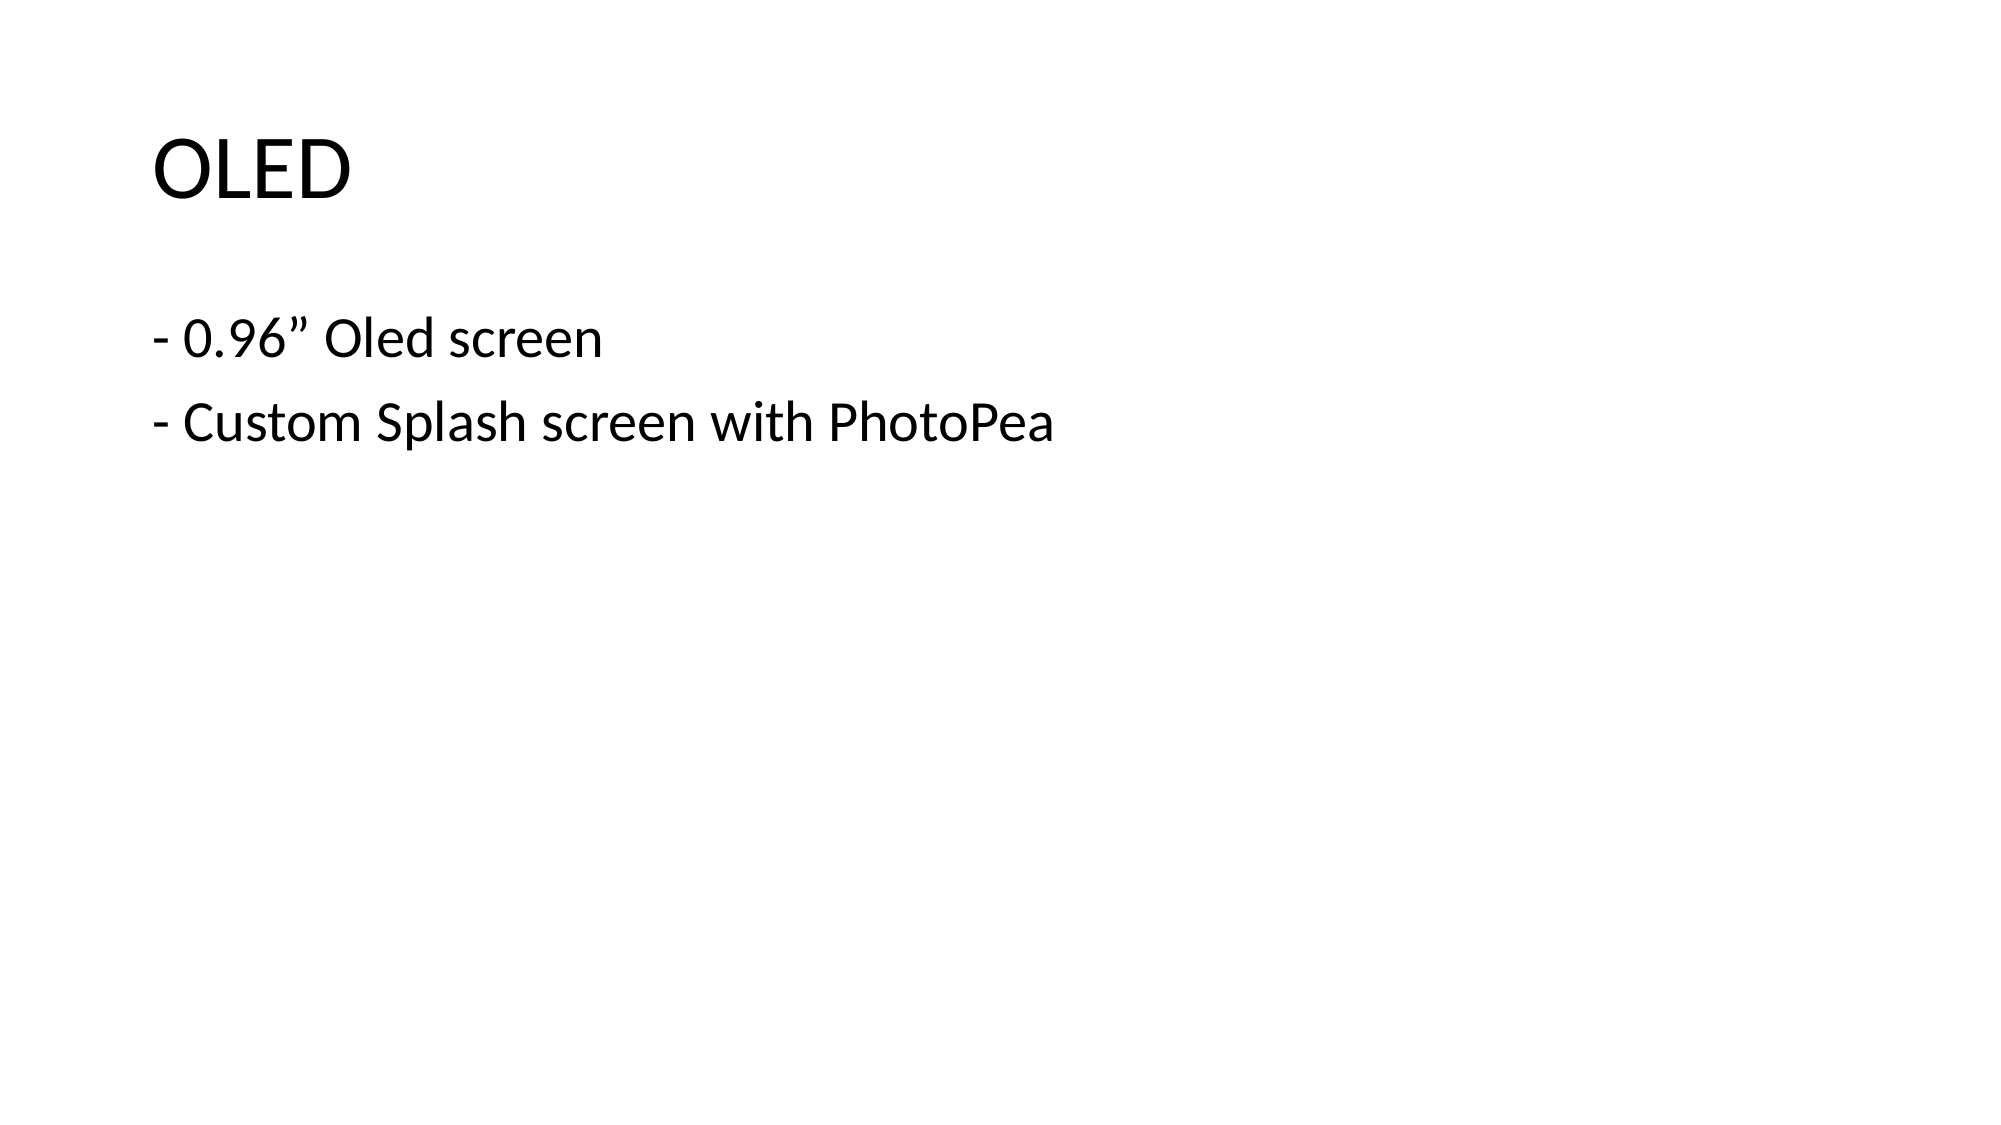

# OLED
- 0.96” Oled screen
- Custom Splash screen with PhotoPea